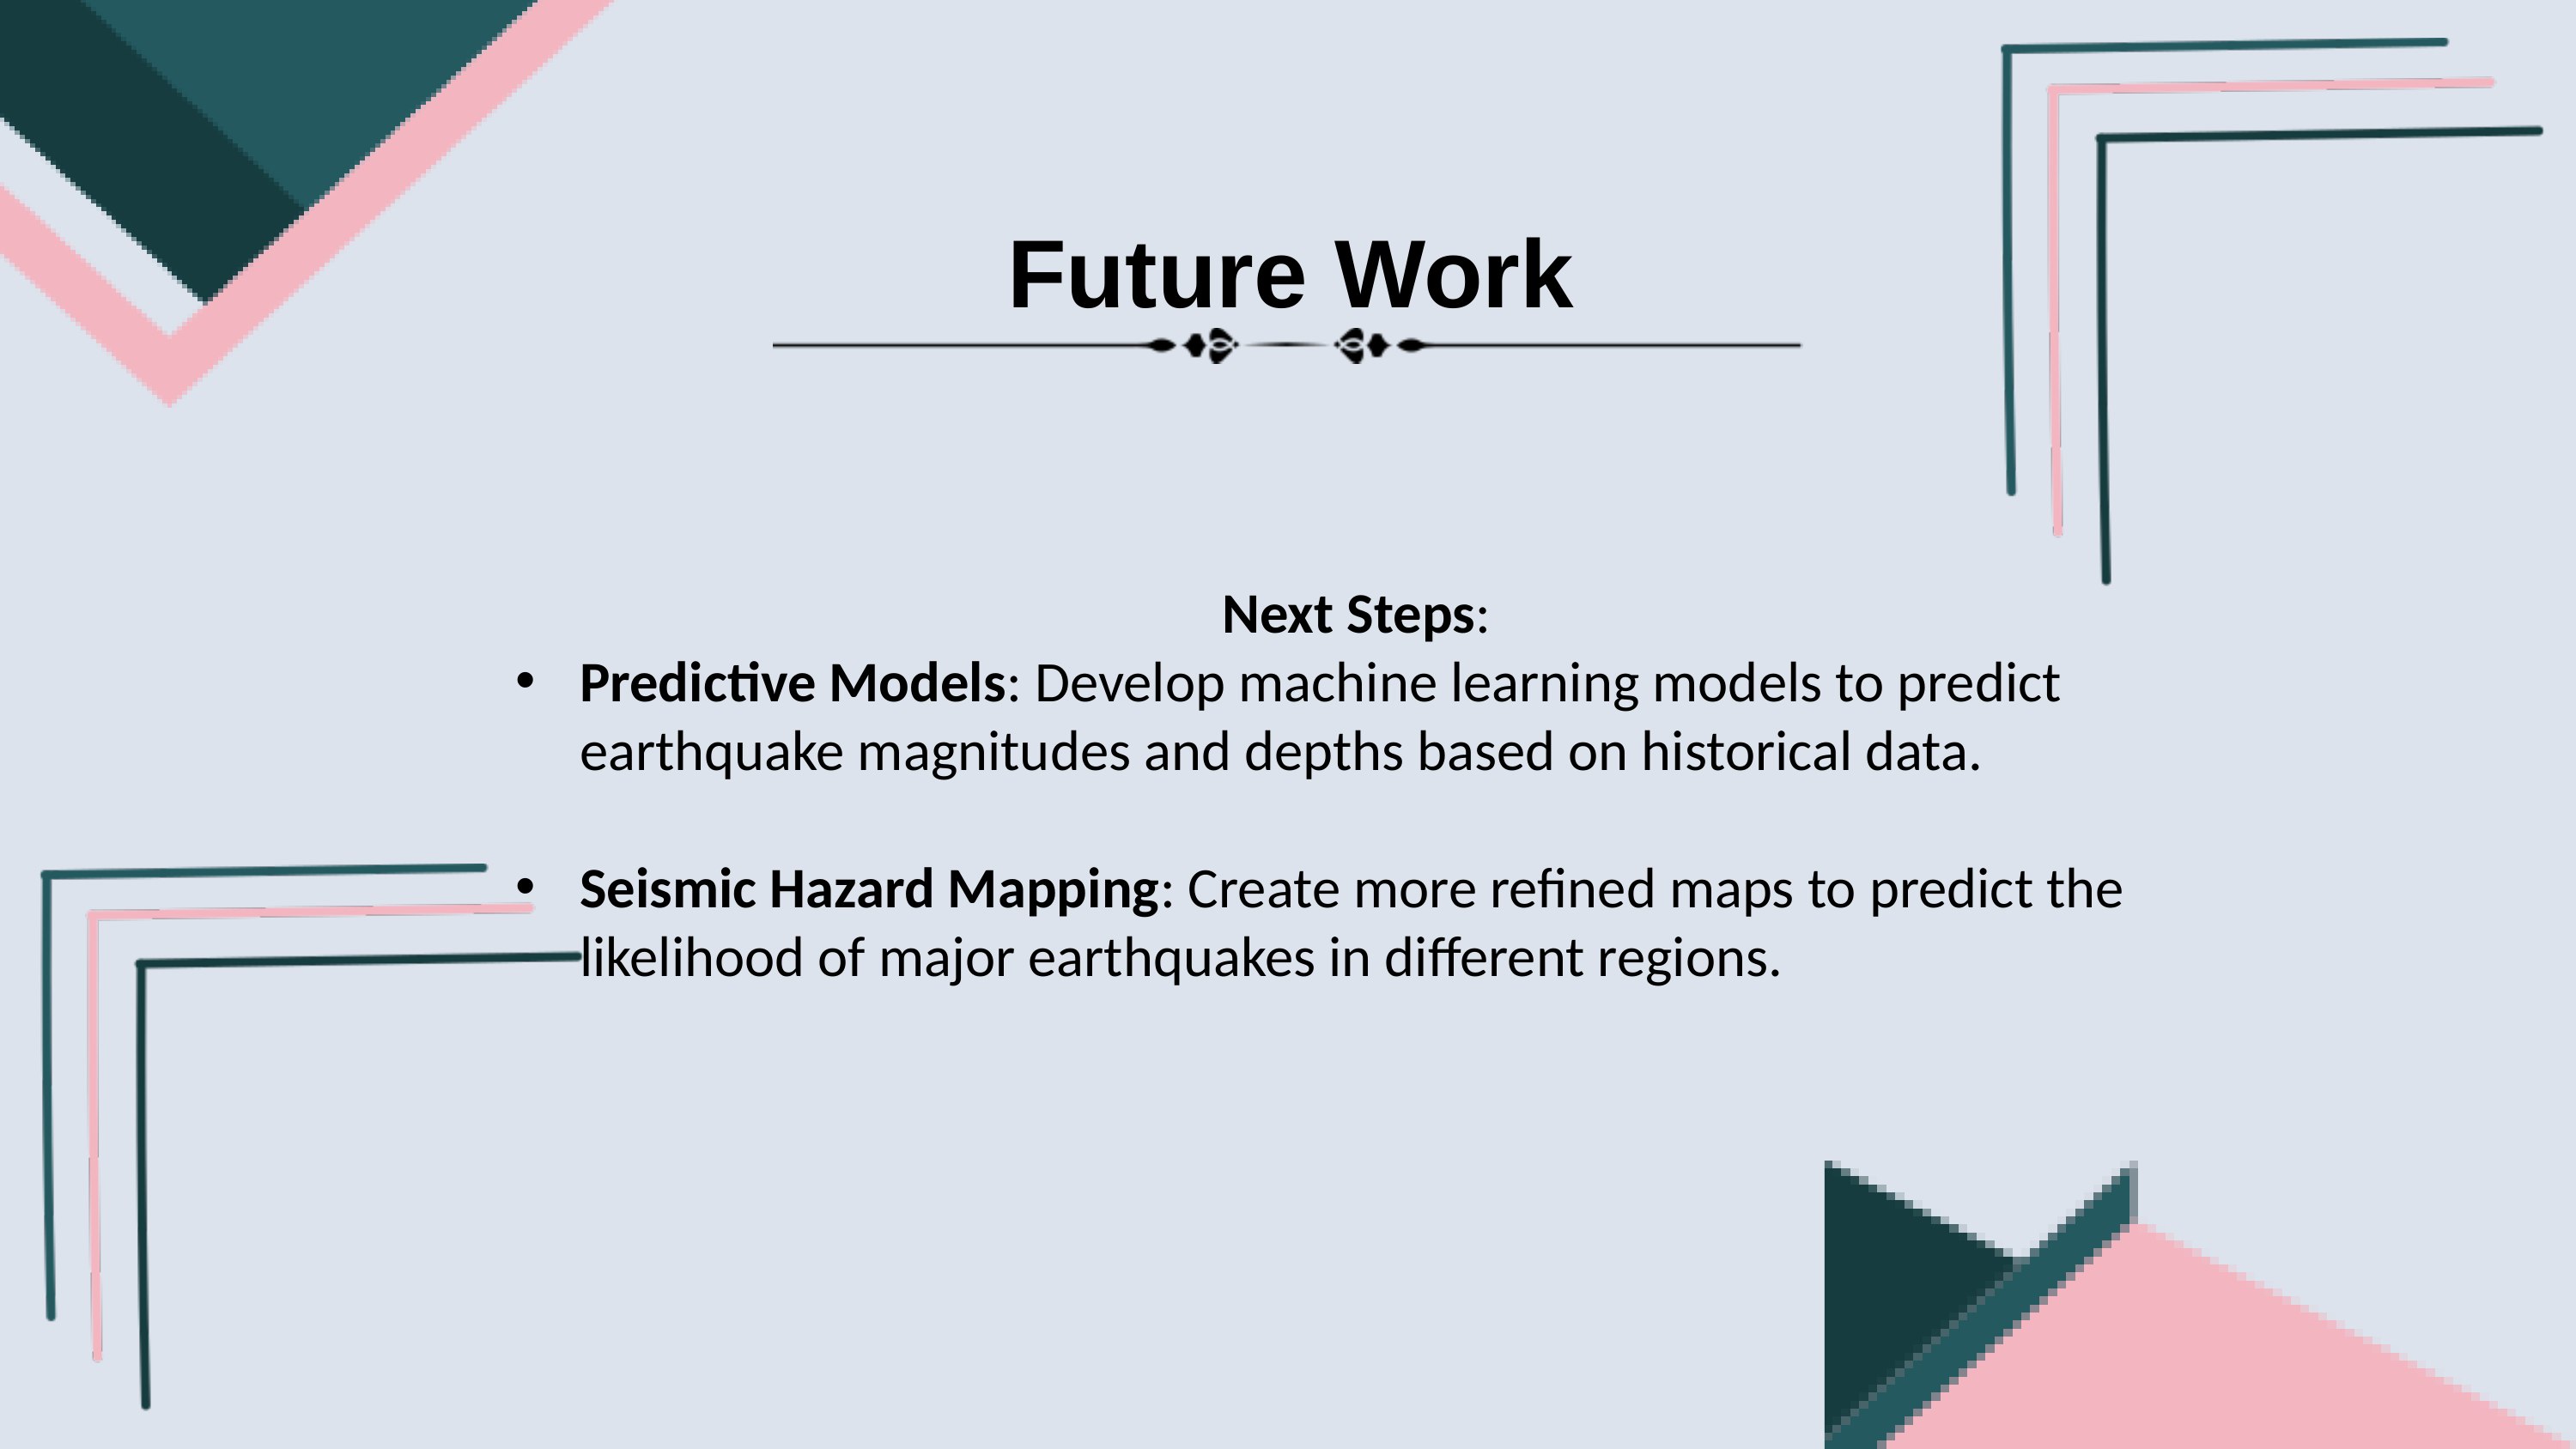

Future Work

Next Steps:
Predictive Models: Develop machine learning models to predict earthquake magnitudes and depths based on historical data.

Seismic Hazard Mapping: Create more refined maps to predict the likelihood of major earthquakes in different regions.